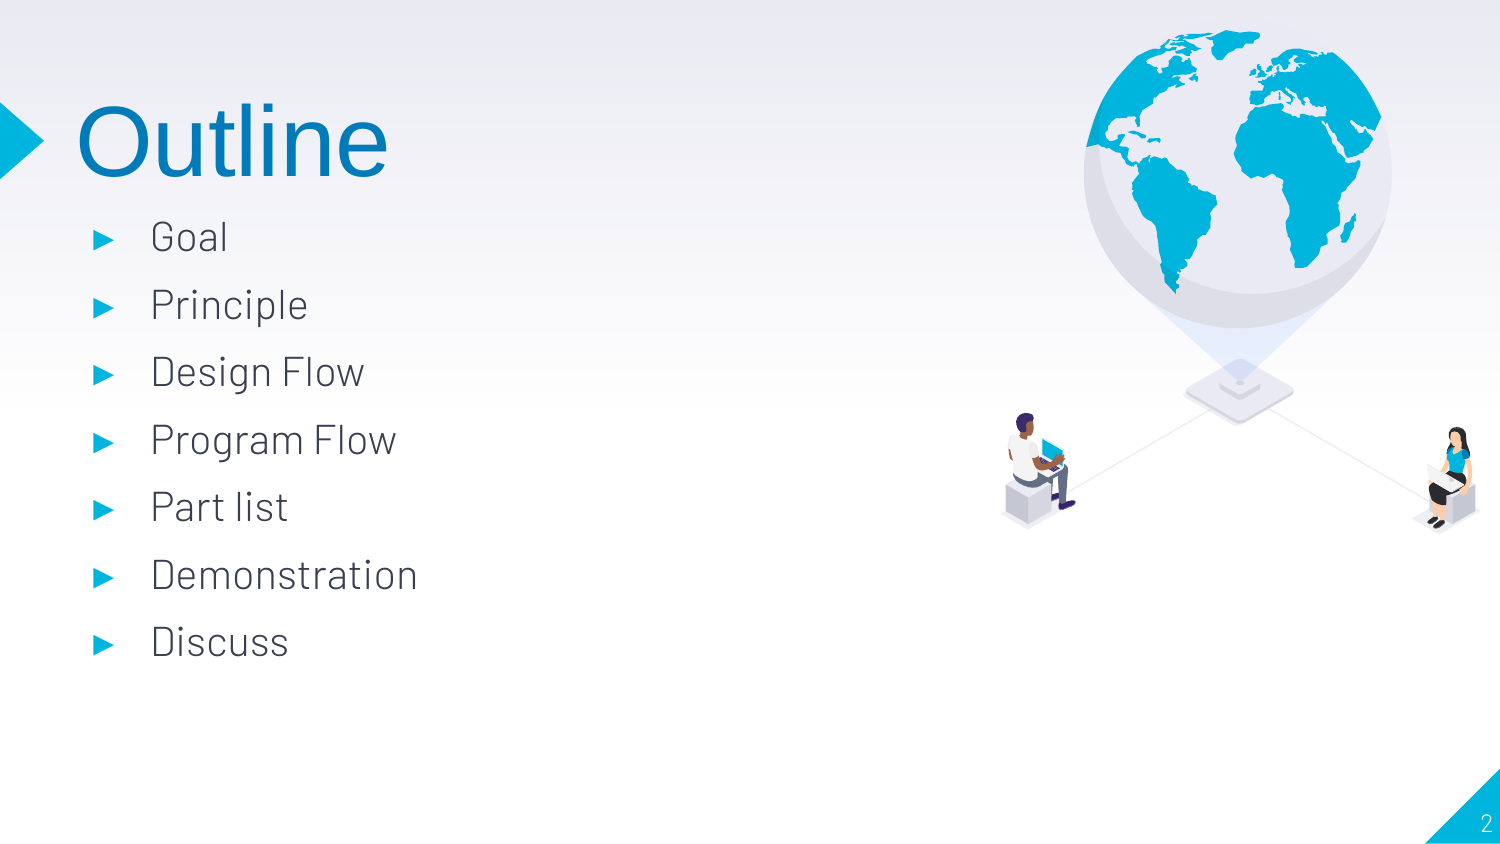

# Outline
Goal
Principle
Design Flow
Program Flow
Part list
Demonstration
Discuss
2